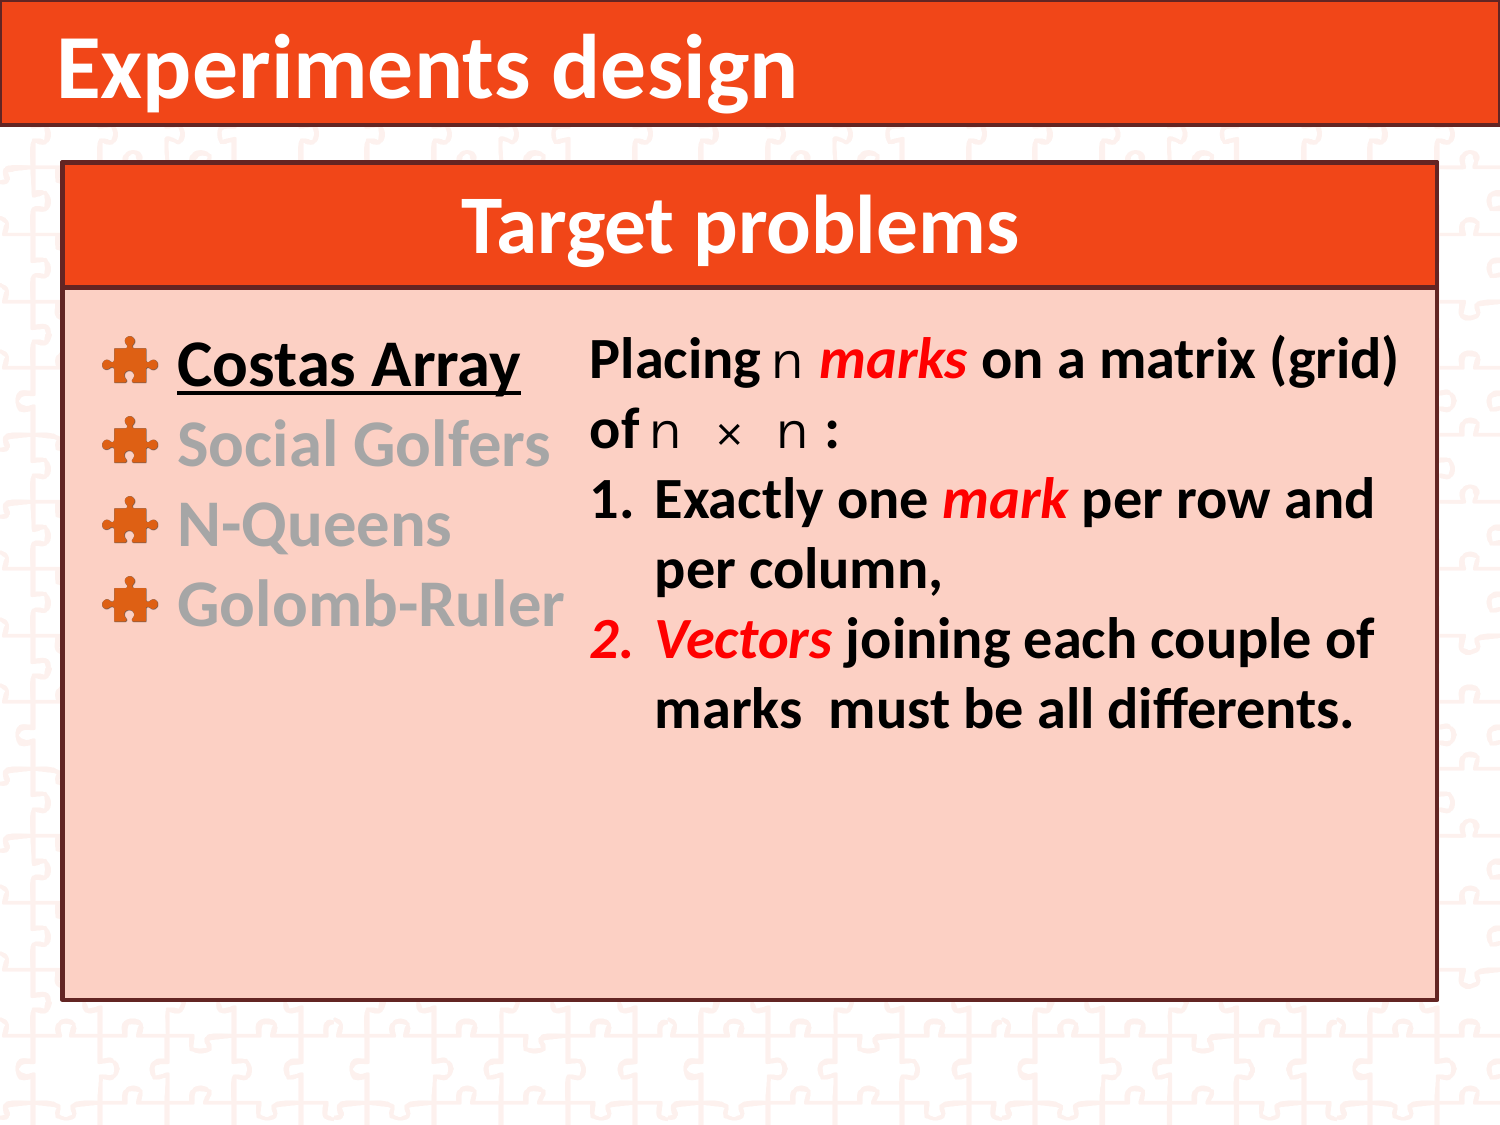

Experiments design

Target problems
Costas Array
Social Golfers
N-Queens
Golomb-Ruler
Placing n marks on a matrix (grid) of n × n :
Exactly one mark per row and per column,
Vectors joining each couple of marks  must be all differents.